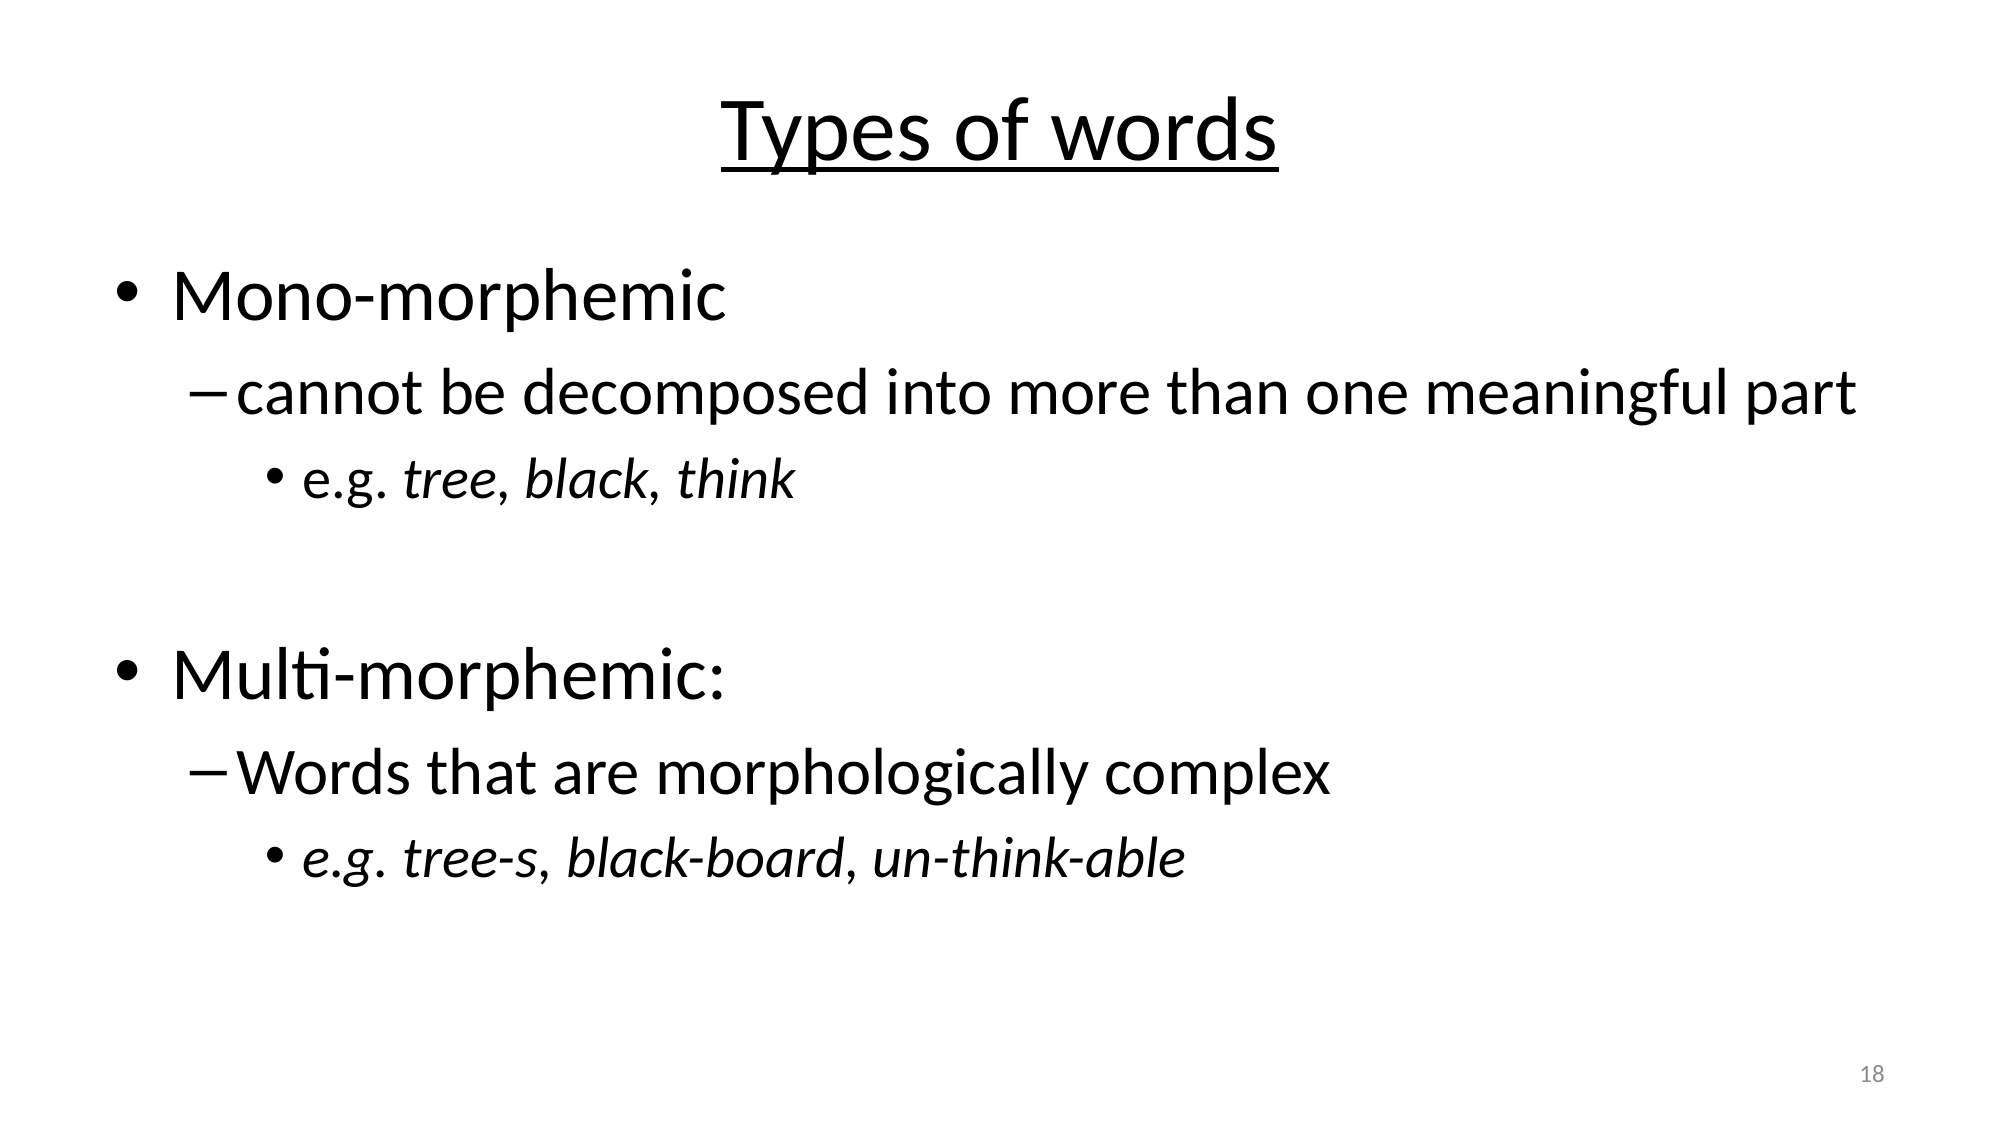

# Types of words
Mono-morphemic
cannot be decomposed into more than one meaningful part
e.g. tree, black, think

Multi-morphemic:
Words that are morphologically complex
e.g. tree-s, black-board, un-think-able
18